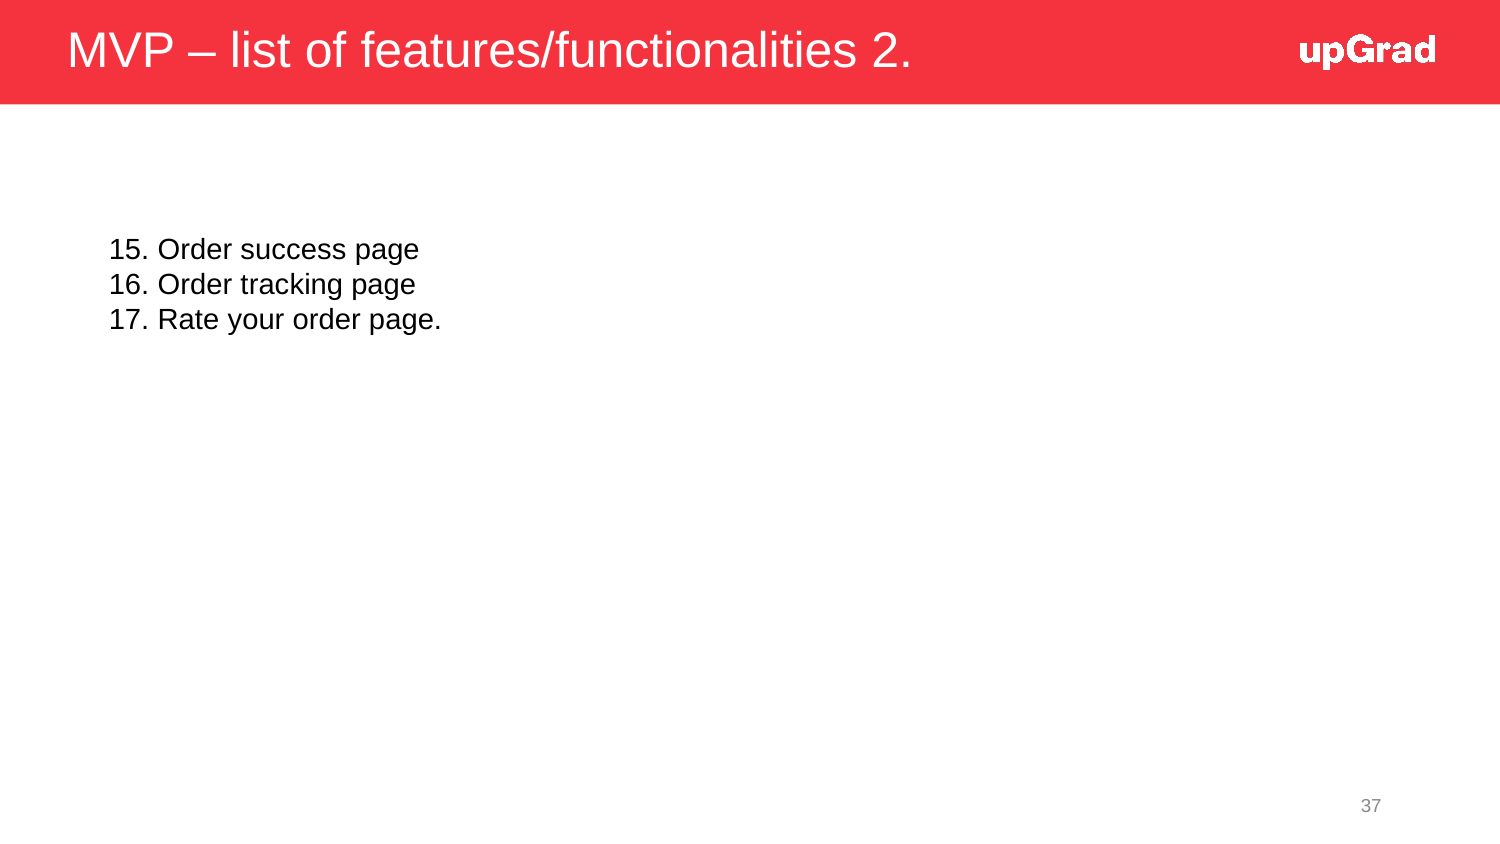

# MVP – list of features/functionalities 2.

15. Order success page
16. Order tracking page
17. Rate your order page.

37